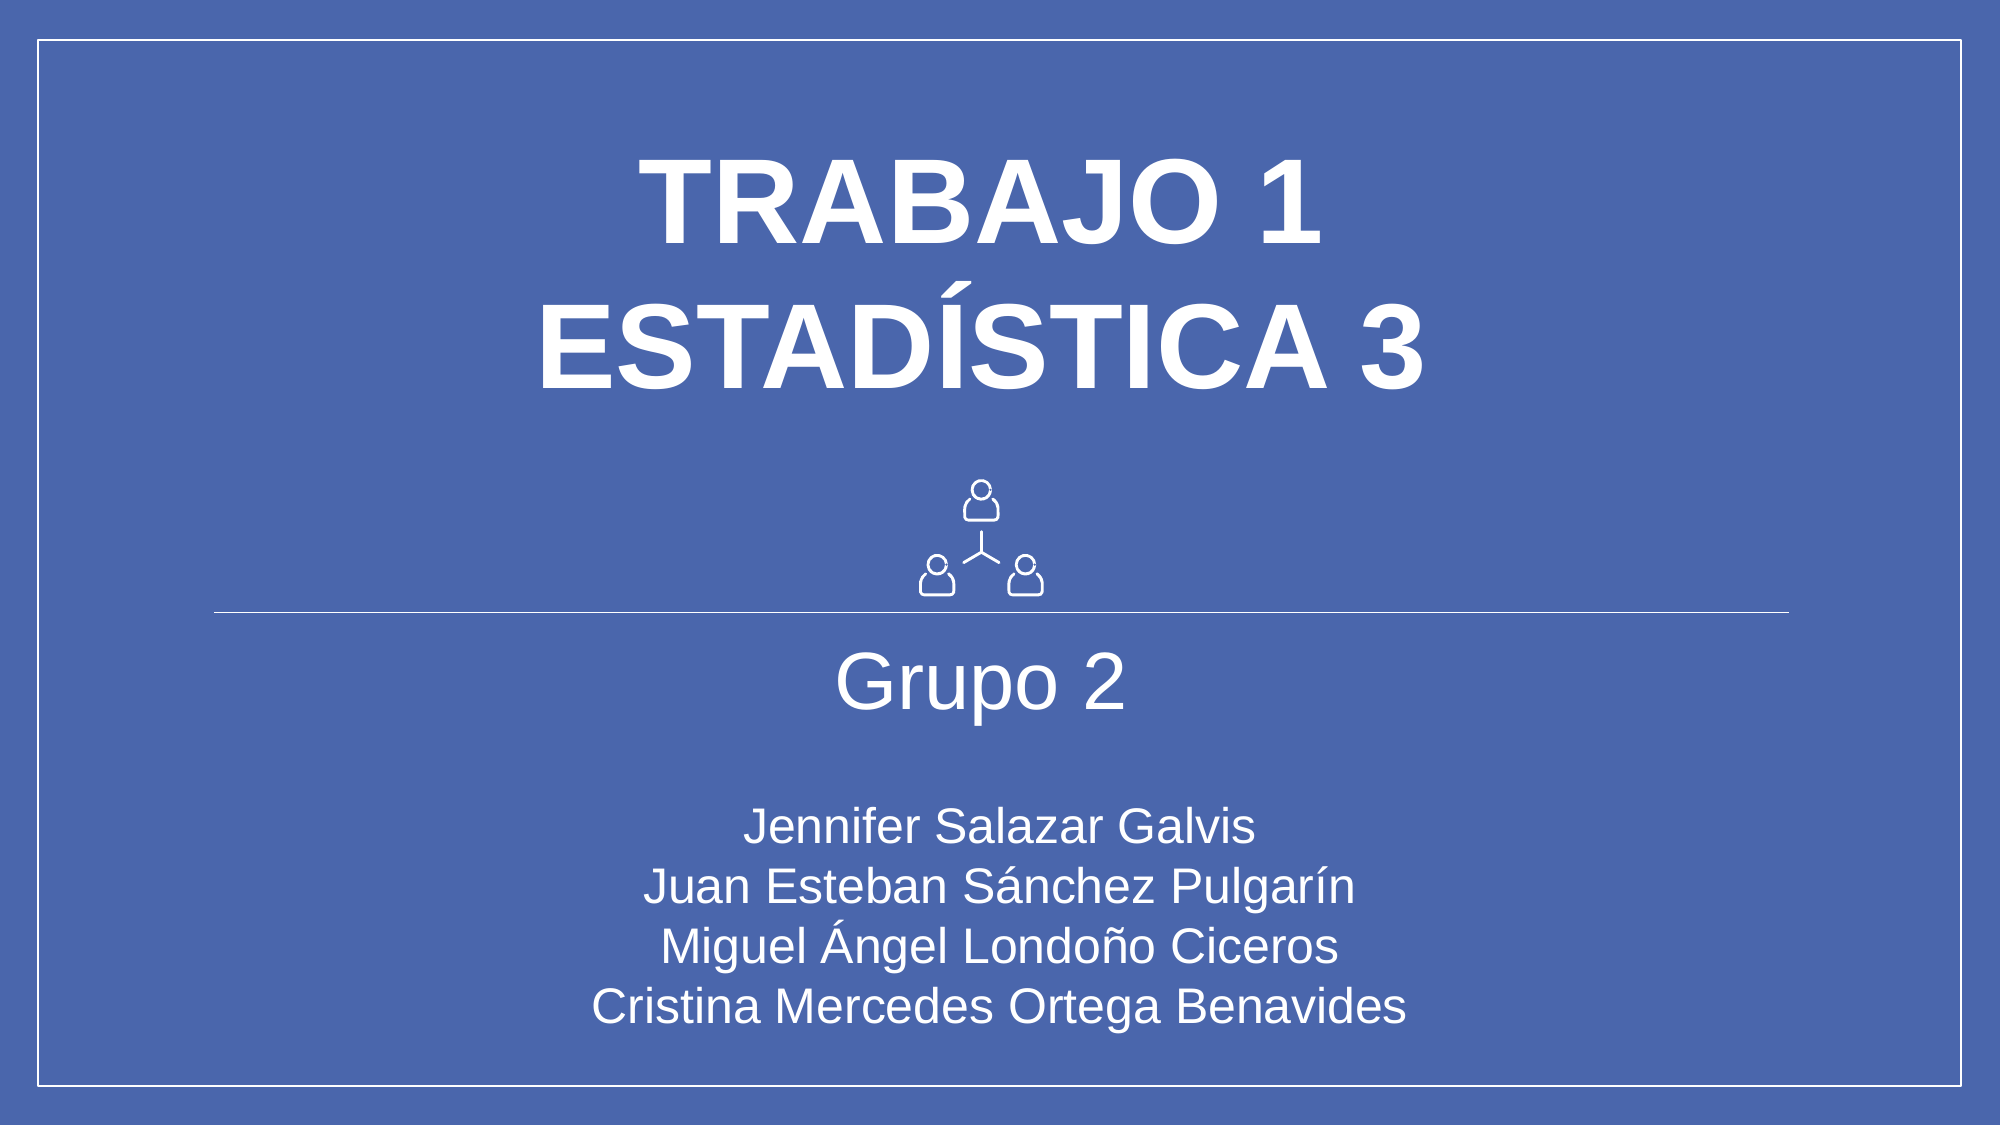

TRABAJO 1
ESTADÍSTICA 3

Grupo 2
Jennifer Salazar Galvis
Juan Esteban Sánchez Pulgarín
Miguel Ángel Londoño Ciceros
Cristina Mercedes Ortega Benavides